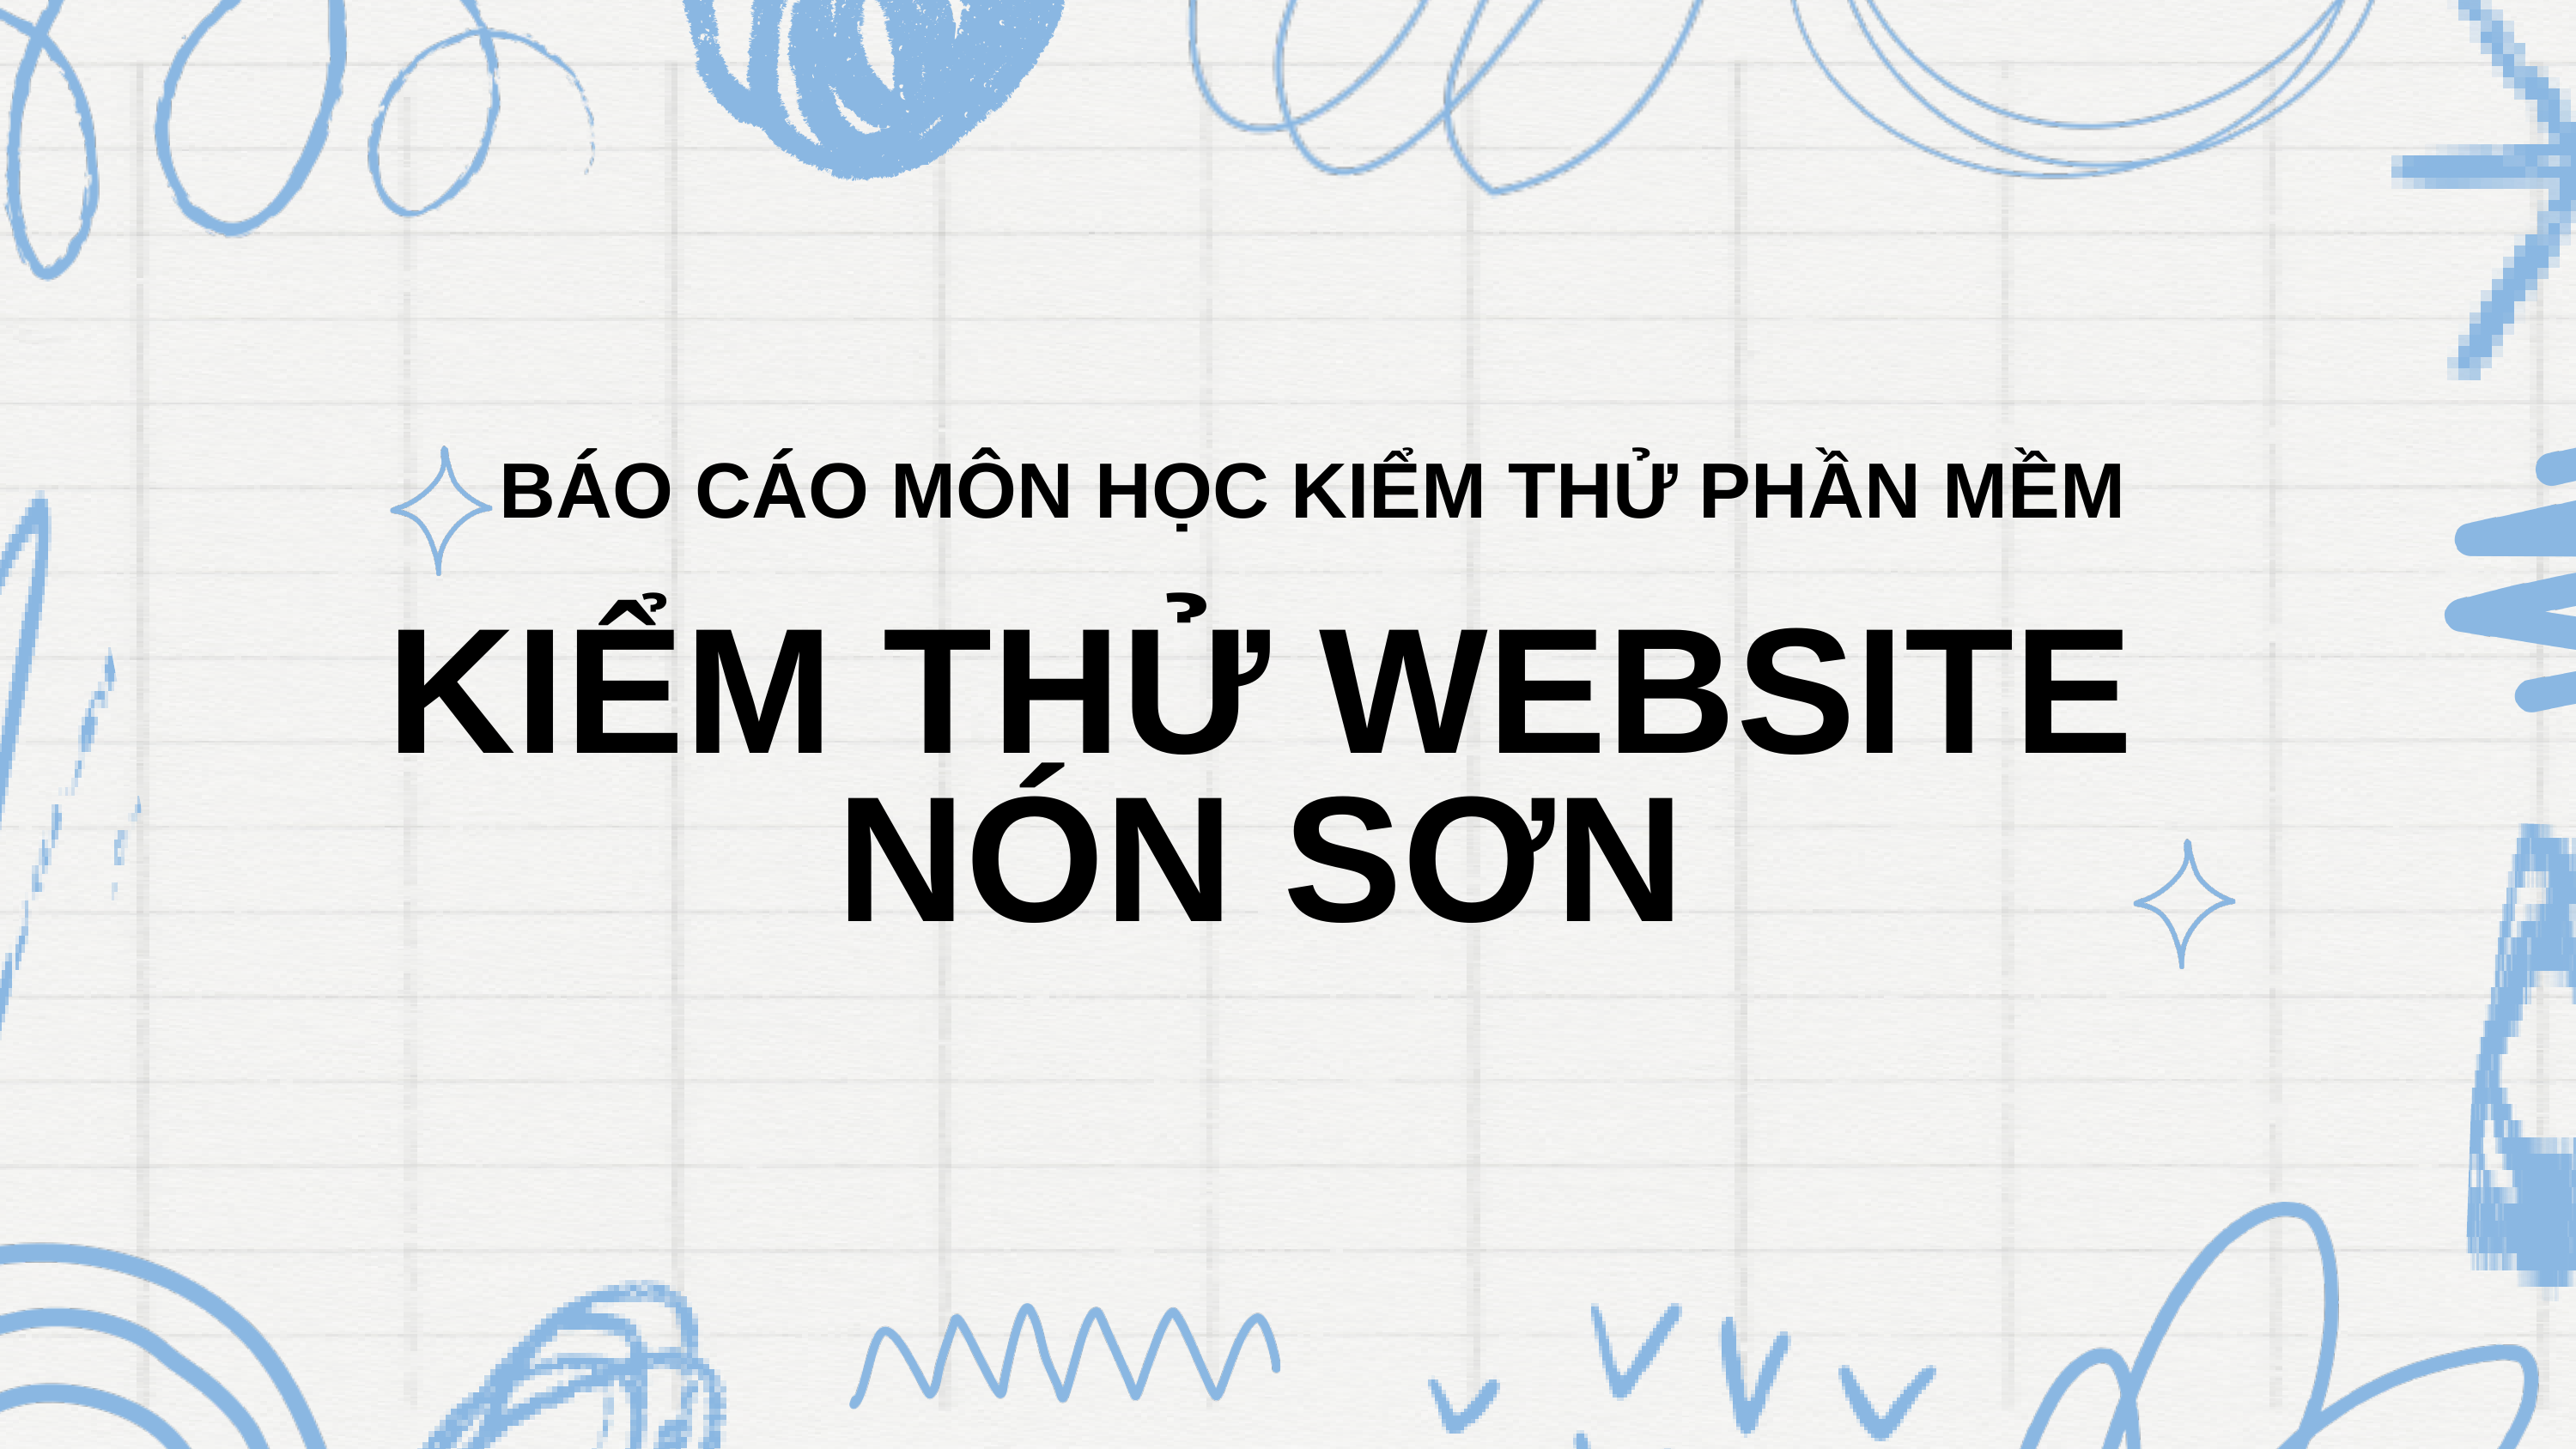

BÁO CÁO MÔN HỌC KIỂM THỬ PHẦN MỀM

KIỂM THỬ WEBSITE NÓN SƠN